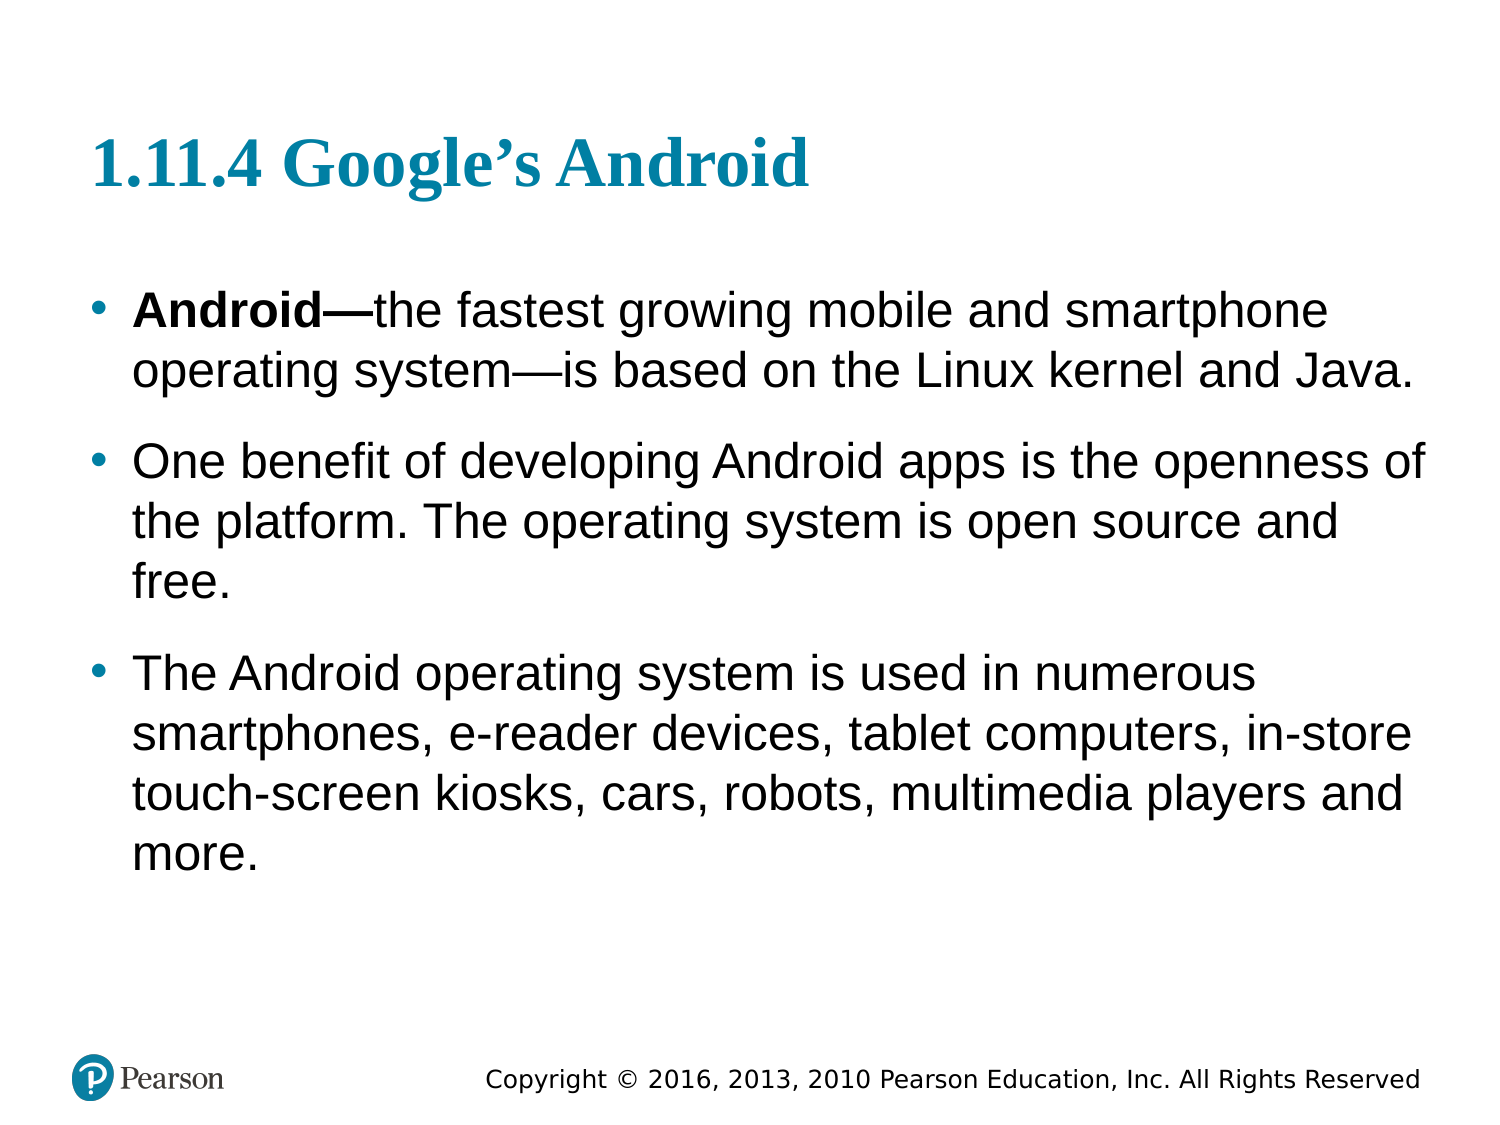

# 1.11.4 Google’s Android
Android—the fastest growing mobile and smartphone operating system—is based on the Linux kernel and Java.
One benefit of developing Android apps is the openness of the platform. The operating system is open source and free.
The Android operating system is used in numerous smartphones, e-reader devices, tablet computers, in-store touch-screen kiosks, cars, robots, multimedia players and more.